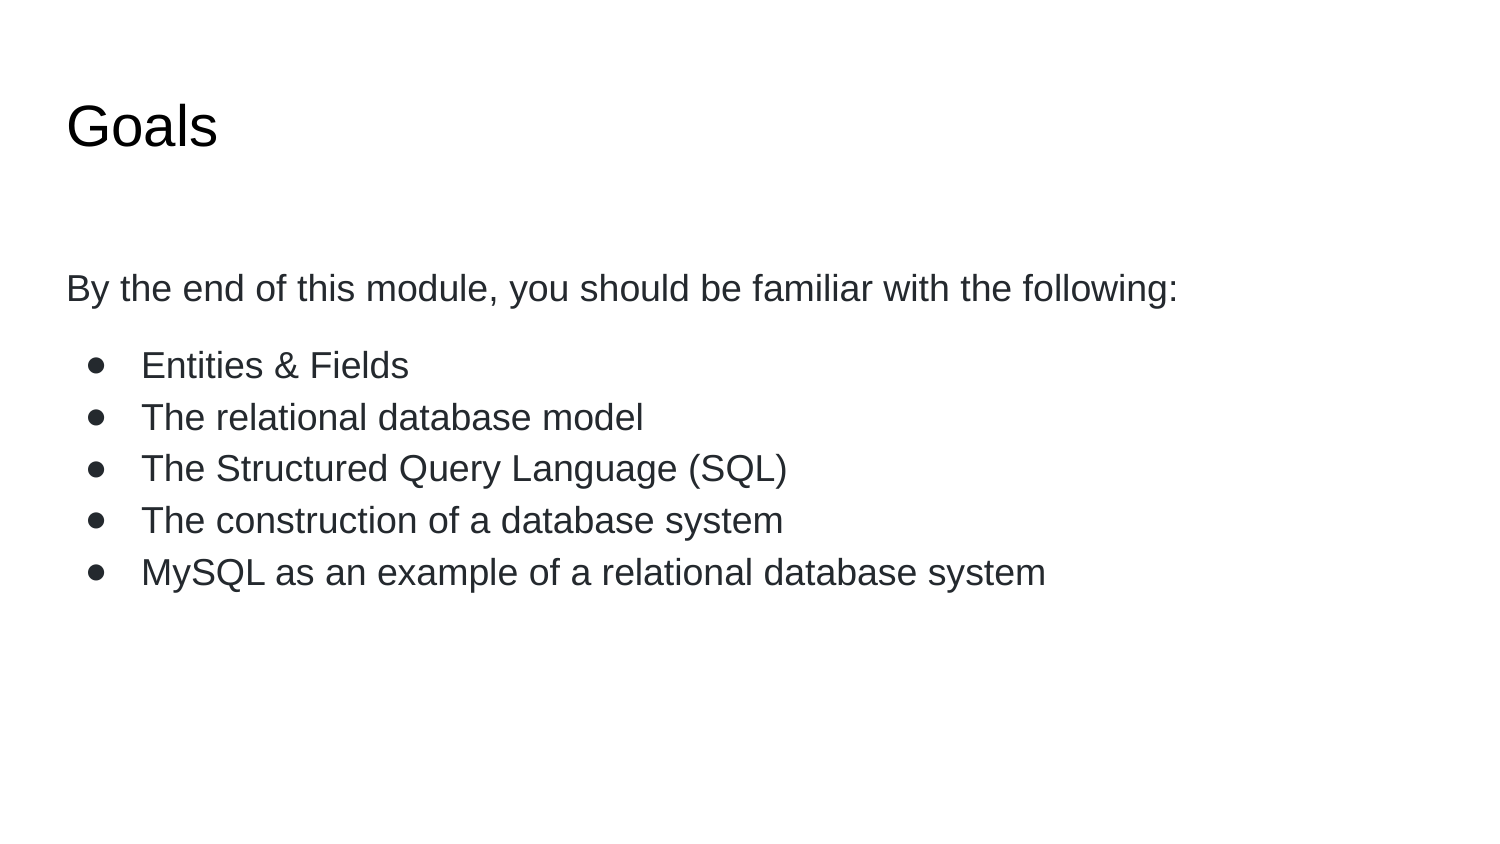

# Goals
By the end of this module, you should be familiar with the following:
Entities & Fields
The relational database model
The Structured Query Language (SQL)
The construction of a database system
MySQL as an example of a relational database system